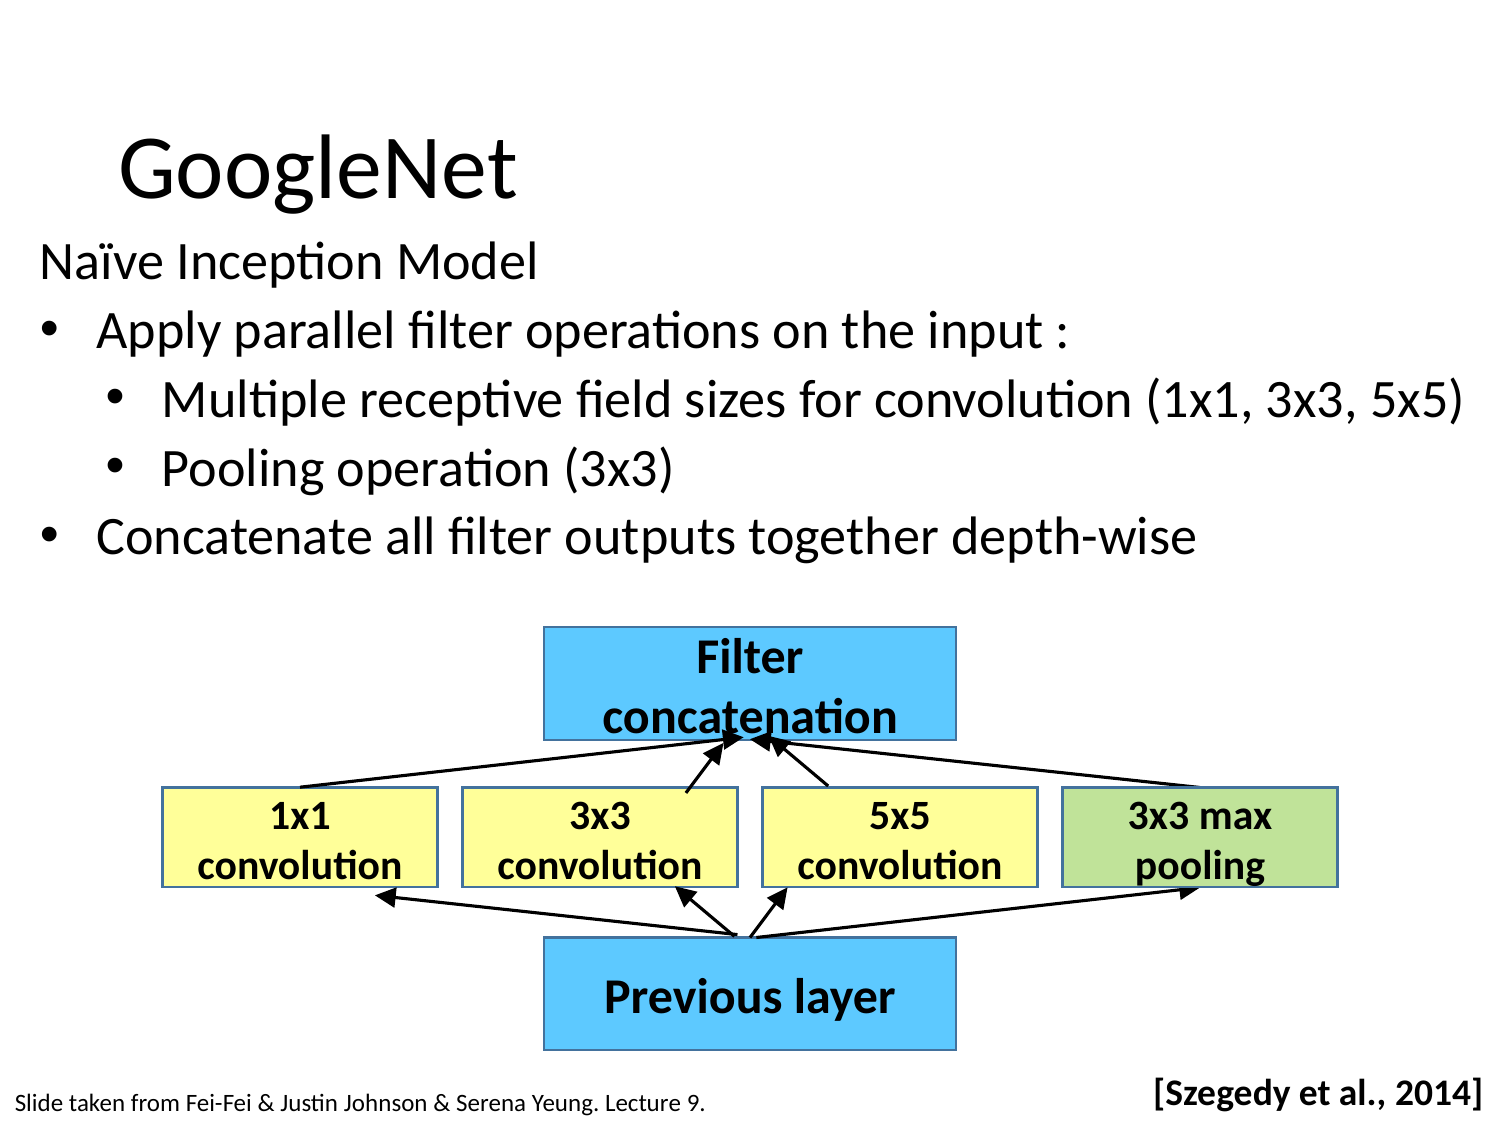

# GoogleNet
Naïve Inception Model
Apply parallel filter operations on the input :
Multiple receptive field sizes for convolution (1x1, 3x3, 5x5)
Pooling operation (3x3)
Concatenate all filter outputs together depth-wise

Filter concatenation
1x1 convolution
3x3 convolution
5x5 convolution
3x3 max pooling
Previous layer
 [Szegedy et al., 2014]
Slide taken from Fei-Fei & Justin Johnson & Serena Yeung. Lecture 9.